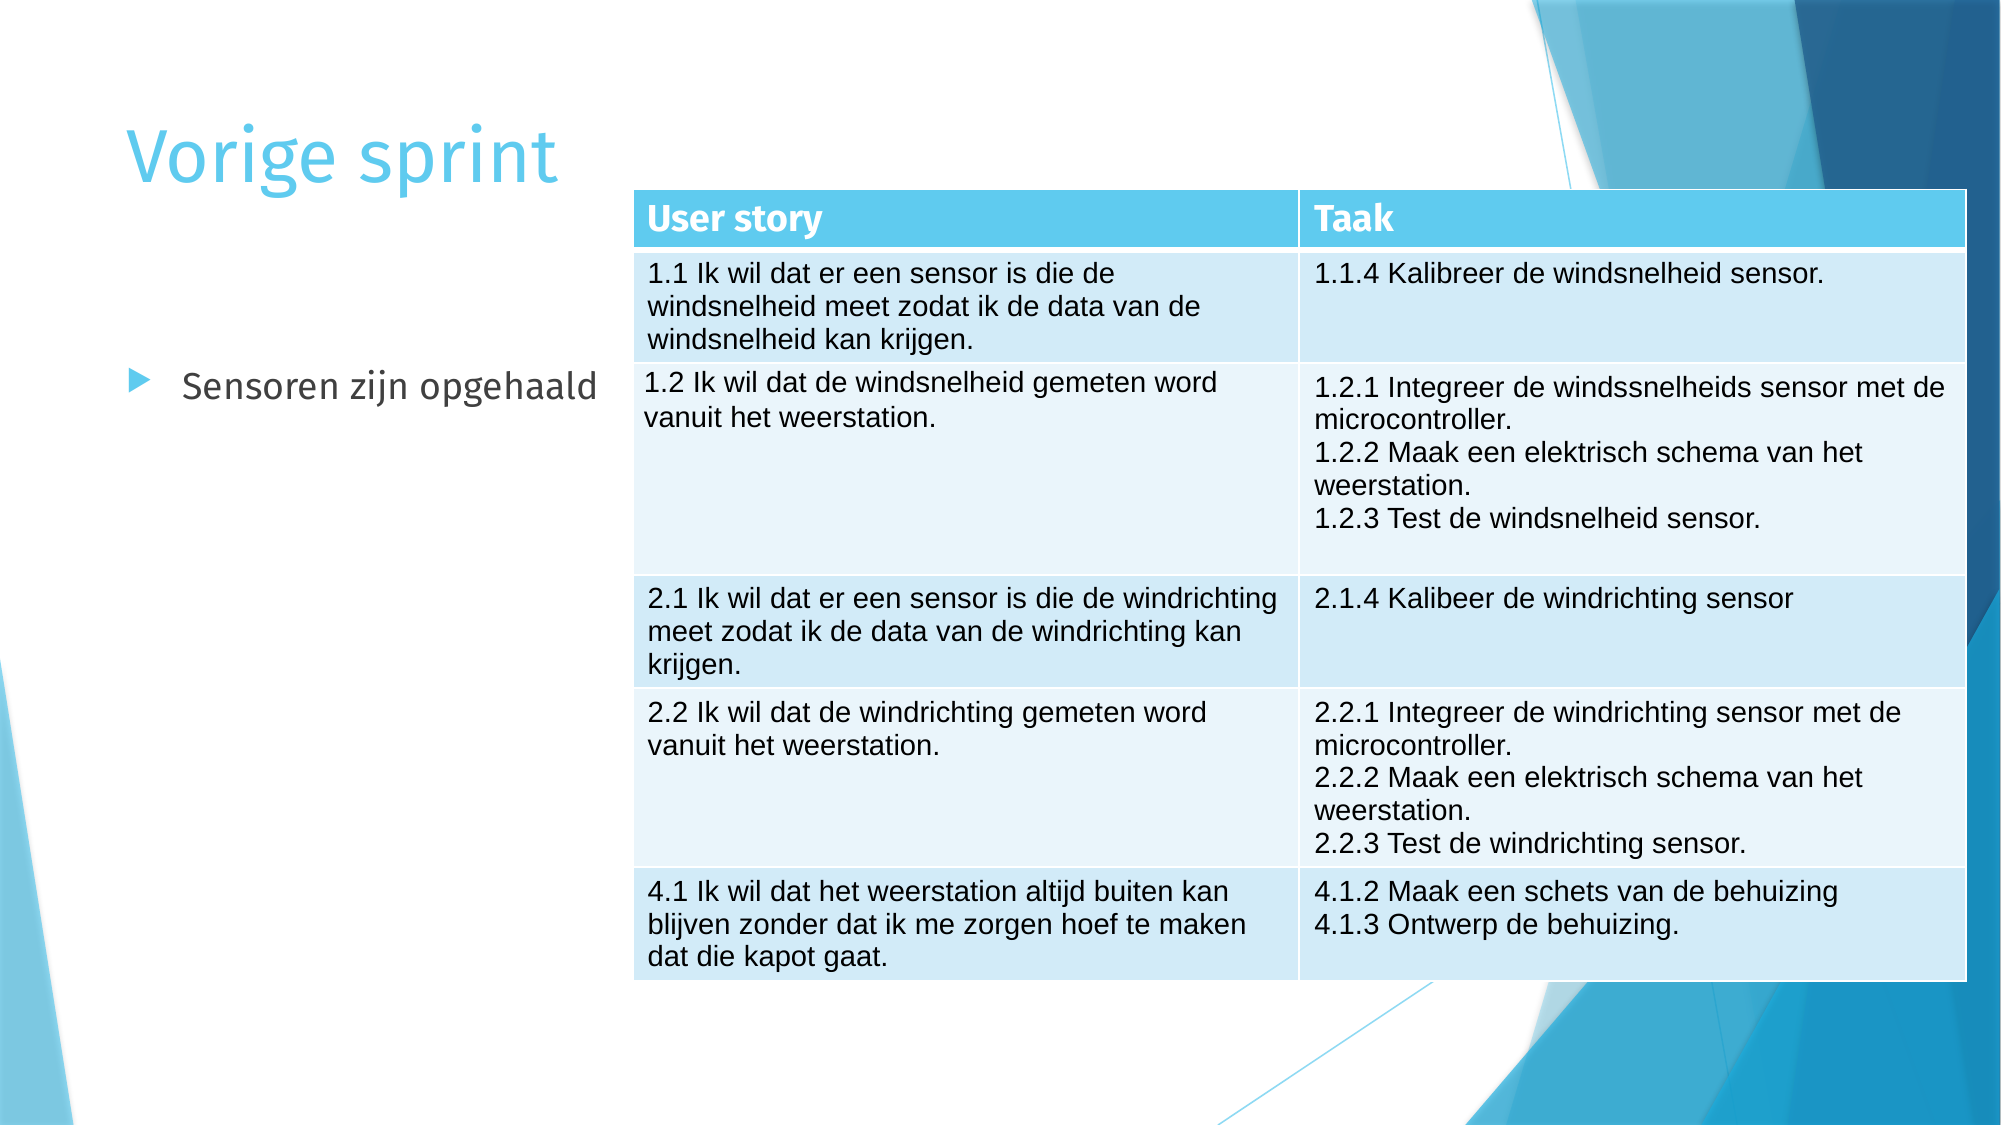

# Vorige sprint
| User story | Taak |
| --- | --- |
| 1.1 Ik wil dat er een sensor is die de windsnelheid meet zodat ik de data van de windsnelheid kan krijgen. | 1.1.4 Kalibreer de windsnelheid sensor. |
| 1.2 Ik wil dat de windsnelheid gemeten word vanuit het weerstation. | 1.2.1 Integreer de windssnelheids sensor met de microcontroller. 1.2.2 Maak een elektrisch schema van het weerstation. 1.2.3 Test de windsnelheid sensor. |
| 2.1 Ik wil dat er een sensor is die de windrichting meet zodat ik de data van de windrichting kan krijgen. | 2.1.4 Kalibeer de windrichting sensor |
| 2.2 Ik wil dat de windrichting gemeten word vanuit het weerstation. | 2.2.1 Integreer de windrichting sensor met de microcontroller. 2.2.2 Maak een elektrisch schema van het weerstation. 2.2.3 Test de windrichting sensor. |
| 4.1 Ik wil dat het weerstation altijd buiten kan blijven zonder dat ik me zorgen hoef te maken dat die kapot gaat. | 4.1.2 Maak een schets van de behuizing 4.1.3 Ontwerp de behuizing. |
Sensoren zijn opgehaald